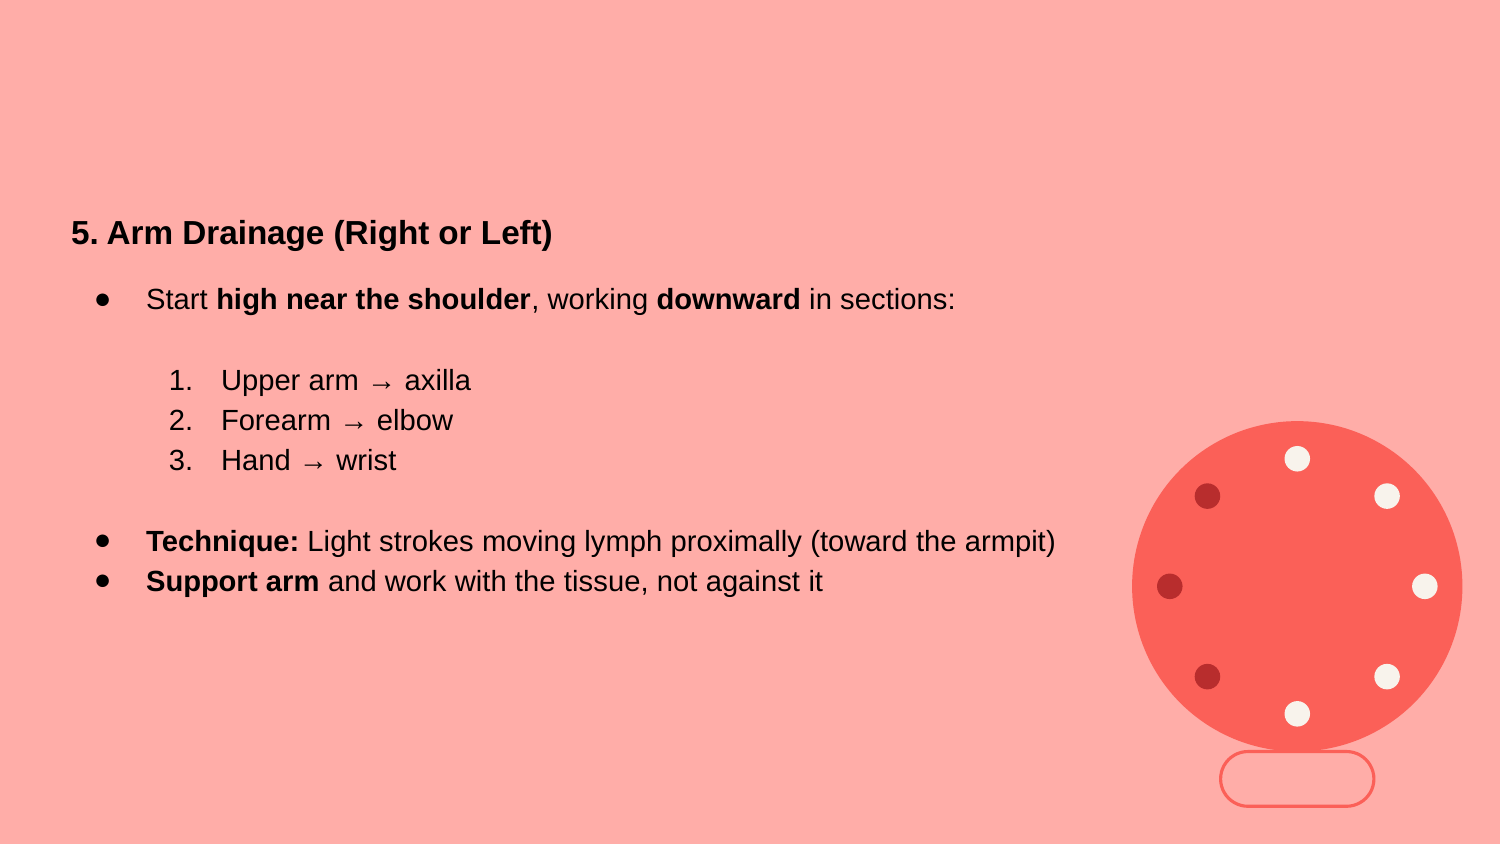

5. Arm Drainage (Right or Left)
Start high near the shoulder, working downward in sections:
Upper arm → axilla
Forearm → elbow
Hand → wrist
Technique: Light strokes moving lymph proximally (toward the armpit)
Support arm and work with the tissue, not against it